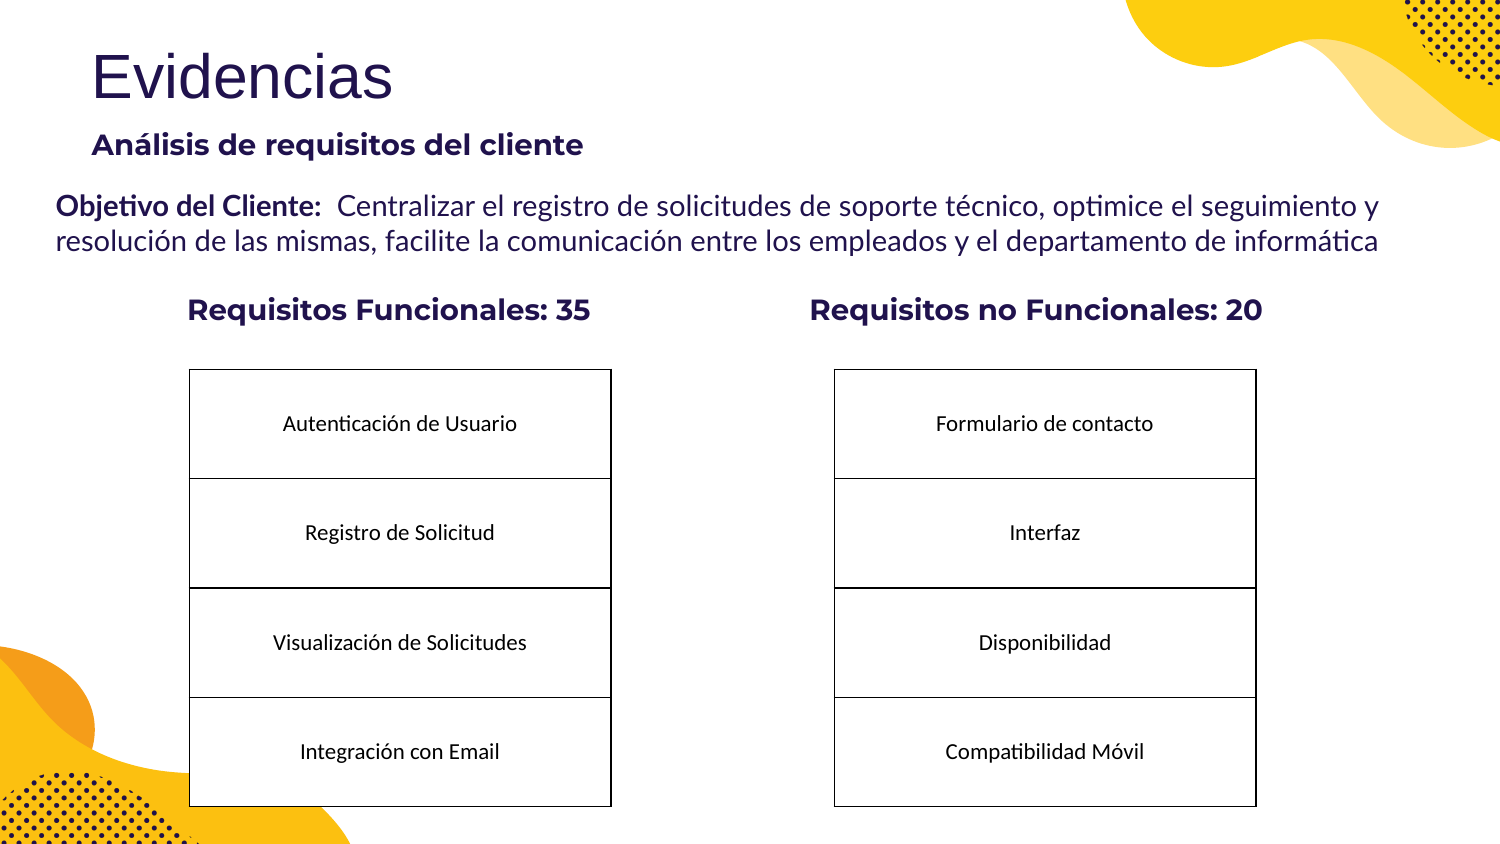

Evidencias
Análisis de requisitos del cliente
Objetivo del Cliente:  Centralizar el registro de solicitudes de soporte técnico, optimice el seguimiento y resolución de las mismas, facilite la comunicación entre los empleados y el departamento de informática
Requisitos Funcionales: 35
Requisitos no Funcionales: 20
| Autenticación de Usuario |
| --- |
| Registro de Solicitud |
| Visualización de Solicitudes |
| Integración con Email |
| Formulario de contacto |
| --- |
| Interfaz |
| Disponibilidad |
| Compatibilidad Móvil |